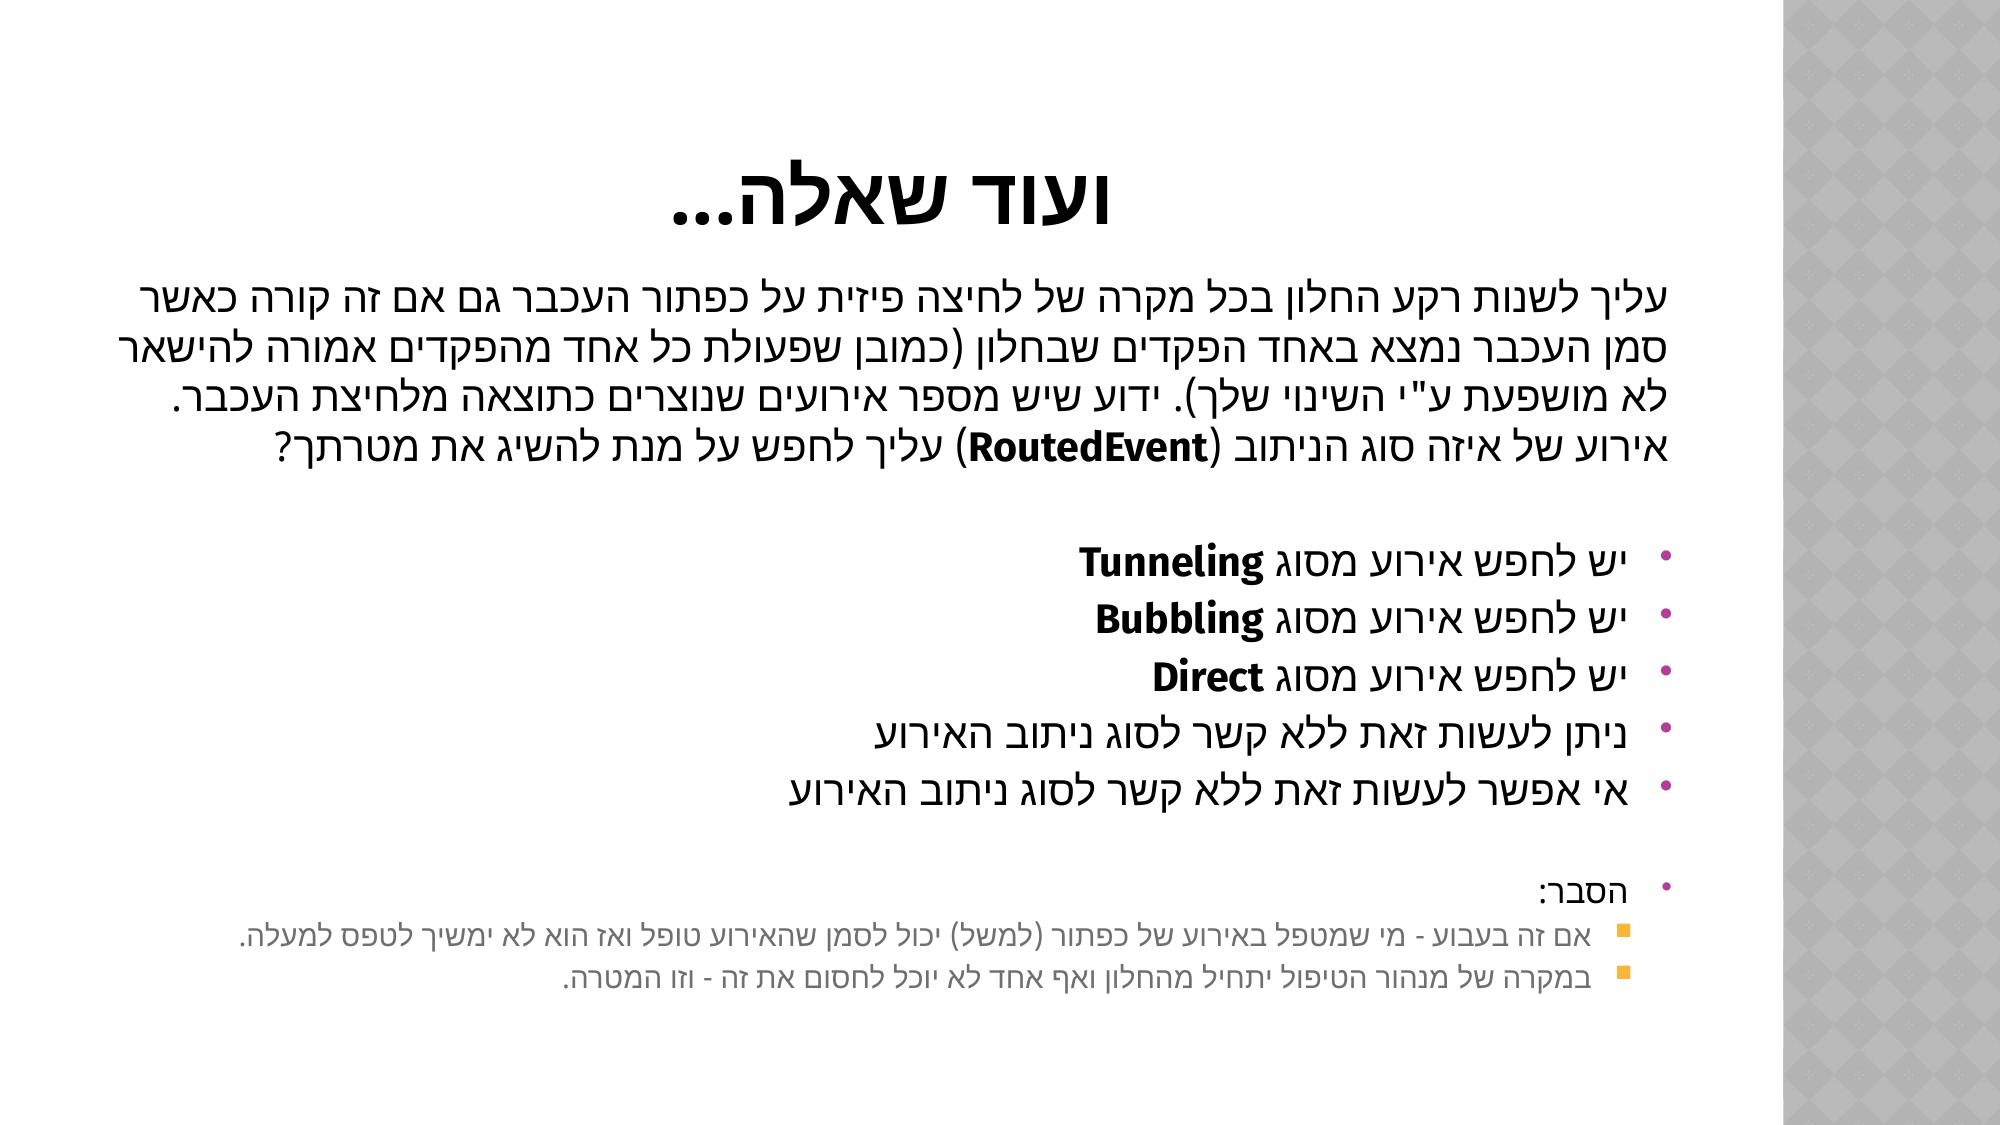

# ועוד שאלה...
עליך לשנות רקע החלון בכל מקרה של לחיצה פיזית על כפתור העכבר גם אם זה קורה כאשר סמן העכבר נמצא באחד הפקדים שבחלון (כמובן שפעולת כל אחד מהפקדים אמורה להישאר לא מושפעת ע"י השינוי שלך). ידוע שיש מספר אירועים שנוצרים כתוצאה מלחיצת העכבר. אירוע של איזה סוג הניתוב (RoutedEvent) עליך לחפש על מנת להשיג את מטרתך?

יש לחפש אירוע מסוג Tunneling
יש לחפש אירוע מסוג Bubbling
יש לחפש אירוע מסוג Direct
ניתן לעשות זאת ללא קשר לסוג ניתוב האירוע
אי אפשר לעשות זאת ללא קשר לסוג ניתוב האירוע

הסבר:
אם זה בעבוע - מי שמטפל באירוע של כפתור (למשל) יכול לסמן שהאירוע טופל ואז הוא לא ימשיך לטפס למעלה.
במקרה של מנהור הטיפול יתחיל מהחלון ואף אחד לא יוכל לחסום את זה - וזו המטרה.